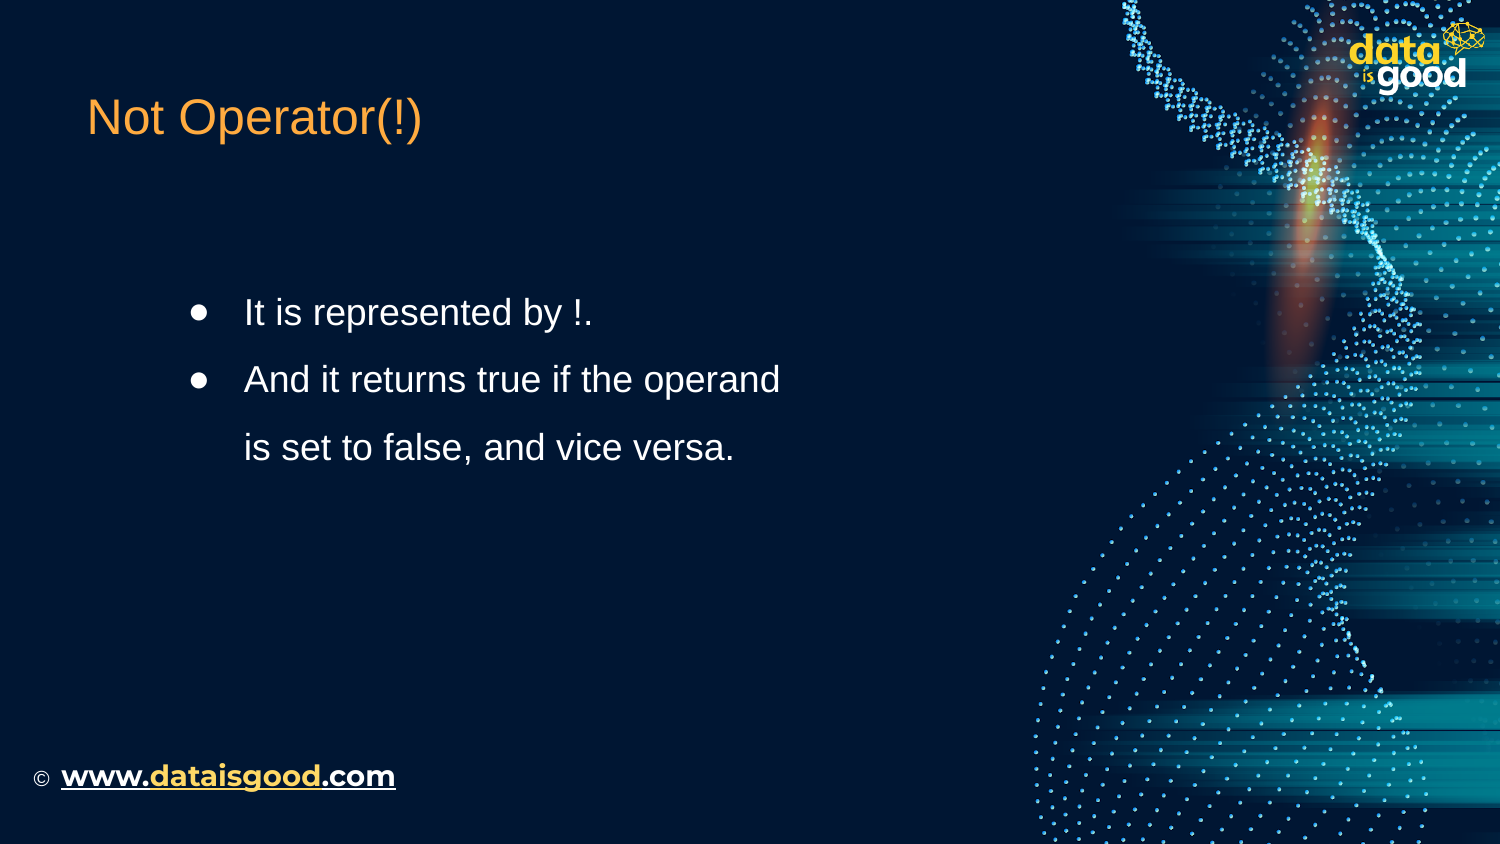

# Not Operator(!)
It is represented by !.
And it returns true if the operand is set to false, and vice versa.